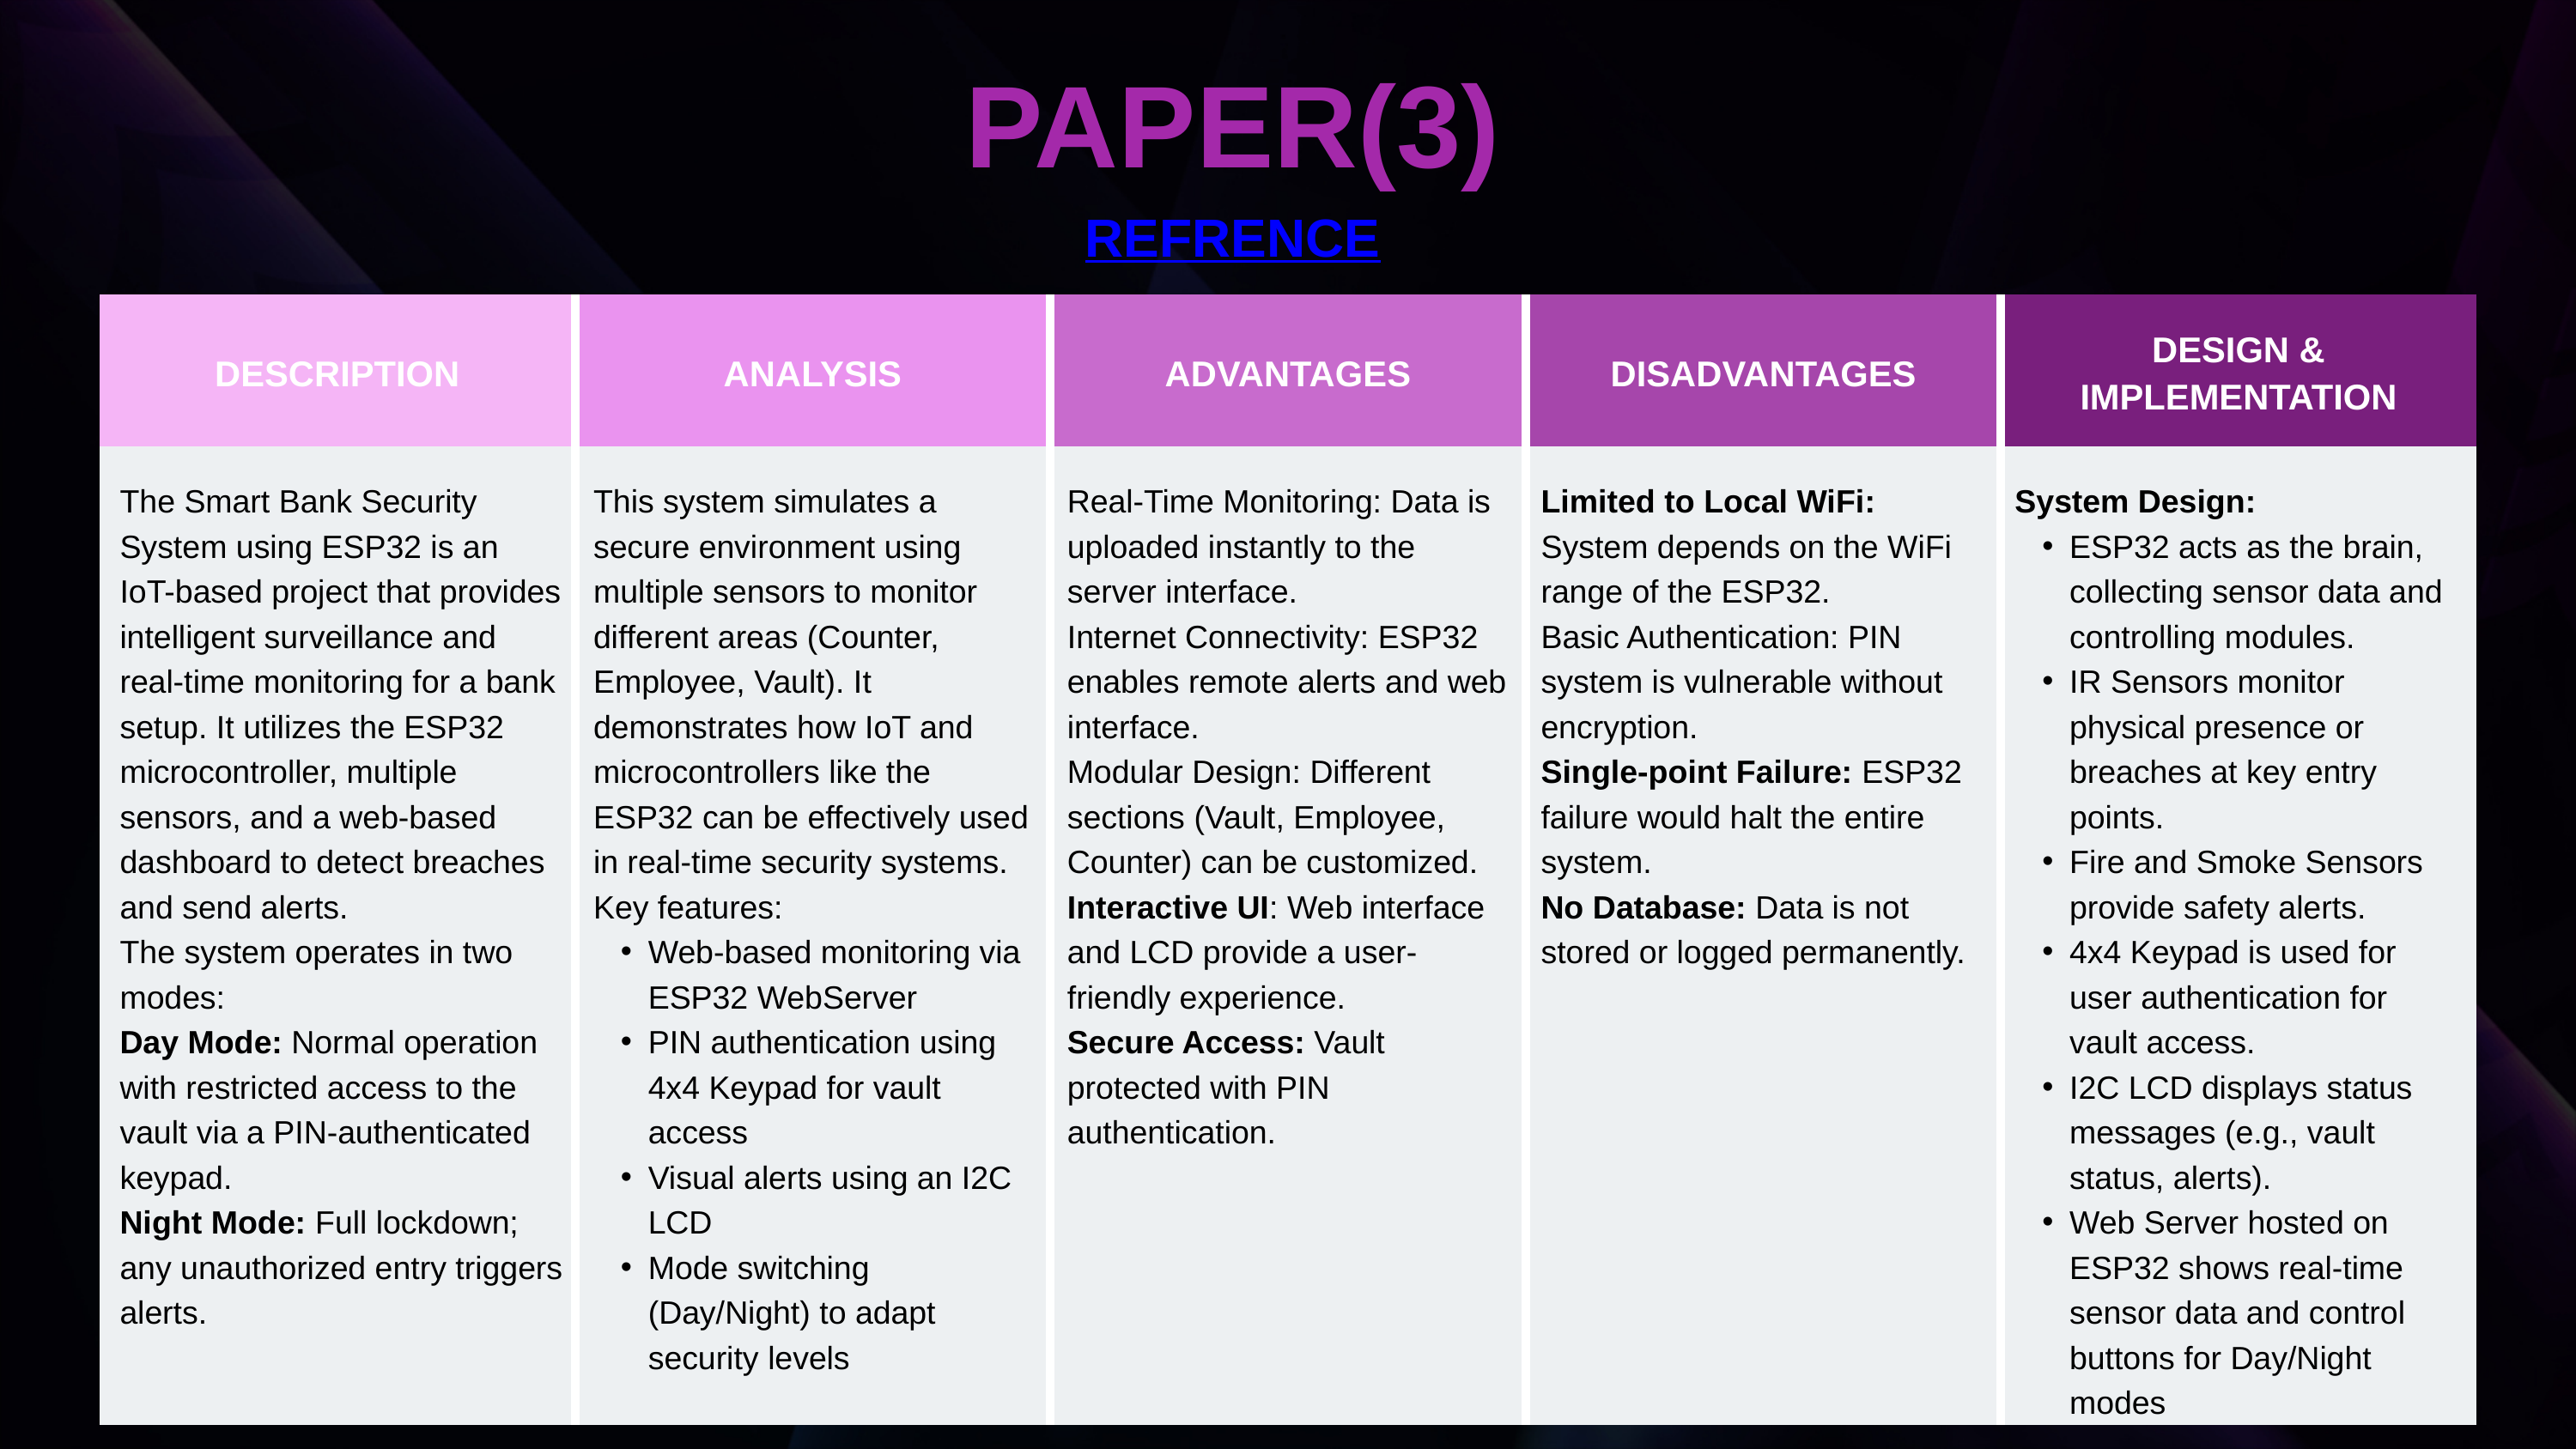

PAPER(3)
REFRENCE
| DESCRIPTION | ANALYSIS | ADVANTAGES | DISADVANTAGES | DESIGN & IMPLEMENTATION |
| --- | --- | --- | --- | --- |
|  |  |  |  |  |
The Smart Bank Security System using ESP32 is an IoT-based project that provides intelligent surveillance and real-time monitoring for a bank setup. It utilizes the ESP32 microcontroller, multiple sensors, and a web-based dashboard to detect breaches and send alerts.
The system operates in two modes:
Day Mode: Normal operation with restricted access to the vault via a PIN-authenticated keypad.
Night Mode: Full lockdown; any unauthorized entry triggers alerts.

This system simulates a secure environment using multiple sensors to monitor different areas (Counter, Employee, Vault). It demonstrates how IoT and microcontrollers like the ESP32 can be effectively used in real-time security systems.
Key features:
Web-based monitoring via ESP32 WebServer
PIN authentication using 4x4 Keypad for vault access
Visual alerts using an I2C LCD
Mode switching (Day/Night) to adapt security levels

Real-Time Monitoring: Data is uploaded instantly to the server interface.
Internet Connectivity: ESP32 enables remote alerts and web interface.
Modular Design: Different sections (Vault, Employee, Counter) can be customized.
Interactive UI: Web interface and LCD provide a user-friendly experience.
Secure Access: Vault protected with PIN authentication.

Limited to Local WiFi: System depends on the WiFi range of the ESP32.
Basic Authentication: PIN system is vulnerable without encryption.
Single-point Failure: ESP32 failure would halt the entire system.
No Database: Data is not stored or logged permanently.

System Design:
ESP32 acts as the brain, collecting sensor data and controlling modules.
IR Sensors monitor physical presence or breaches at key entry points.
Fire and Smoke Sensors provide safety alerts.
4x4 Keypad is used for user authentication for vault access.
I2C LCD displays status messages (e.g., vault status, alerts).
Web Server hosted on ESP32 shows real-time sensor data and control buttons for Day/Night modes